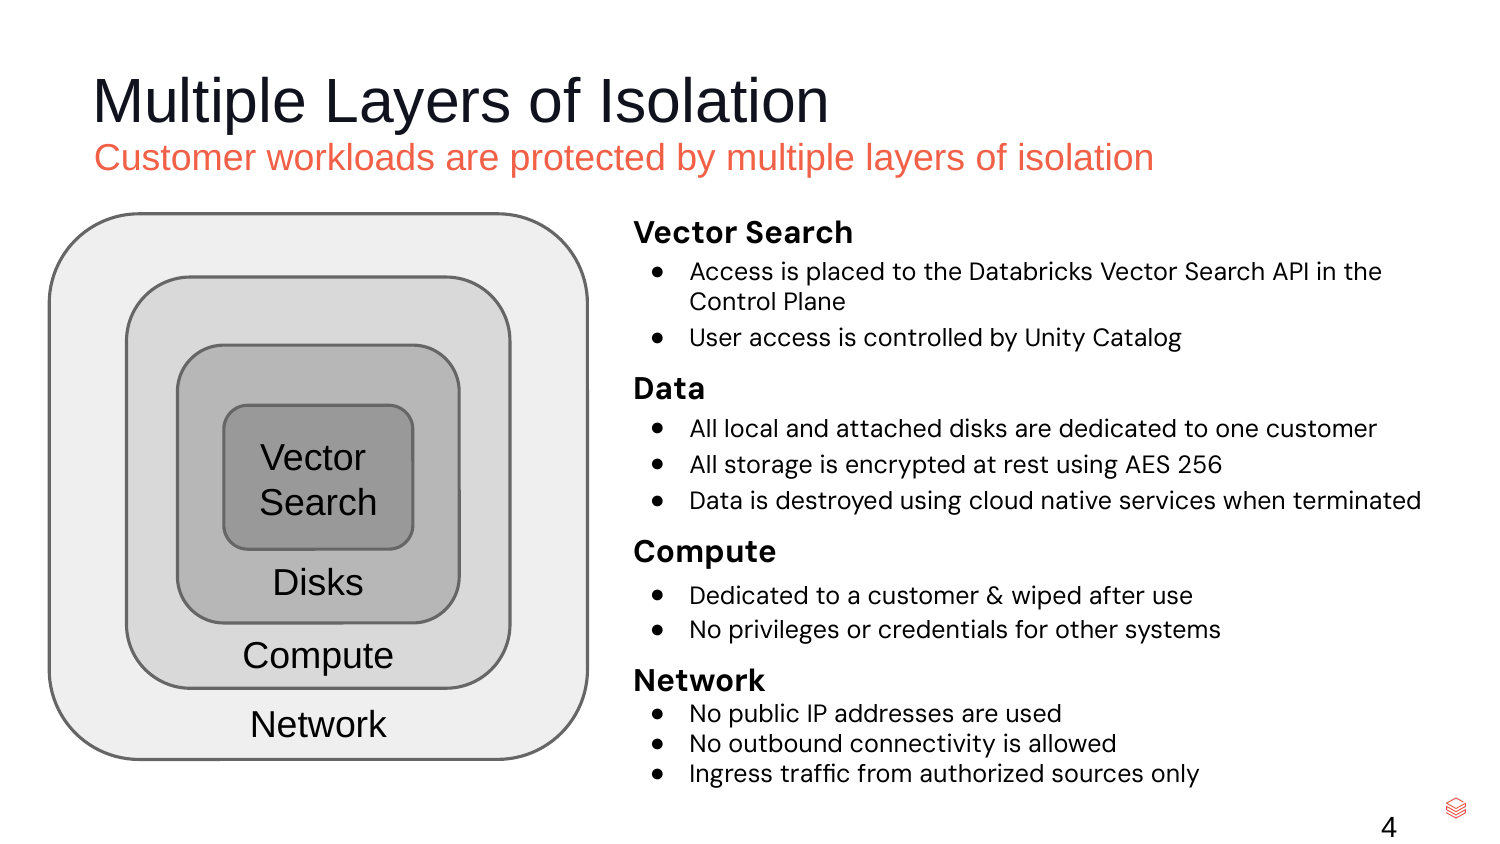

# Multiple Layers of Isolation
Customer workloads are protected by multiple layers of isolation
Vector Search
Access is placed to the Databricks Vector Search API in the Control Plane
User access is controlled by Unity Catalog
Data
All local and attached disks are dedicated to one customer
All storage is encrypted at rest using AES 256
Data is destroyed using cloud native services when terminated
Compute
Dedicated to a customer & wiped after use
No privileges or credentials for other systems
Network
No public IP addresses are used
No outbound connectivity is allowed
Ingress traffic from authorized sources only

Network

Compute

Disks

Vector
Search
44